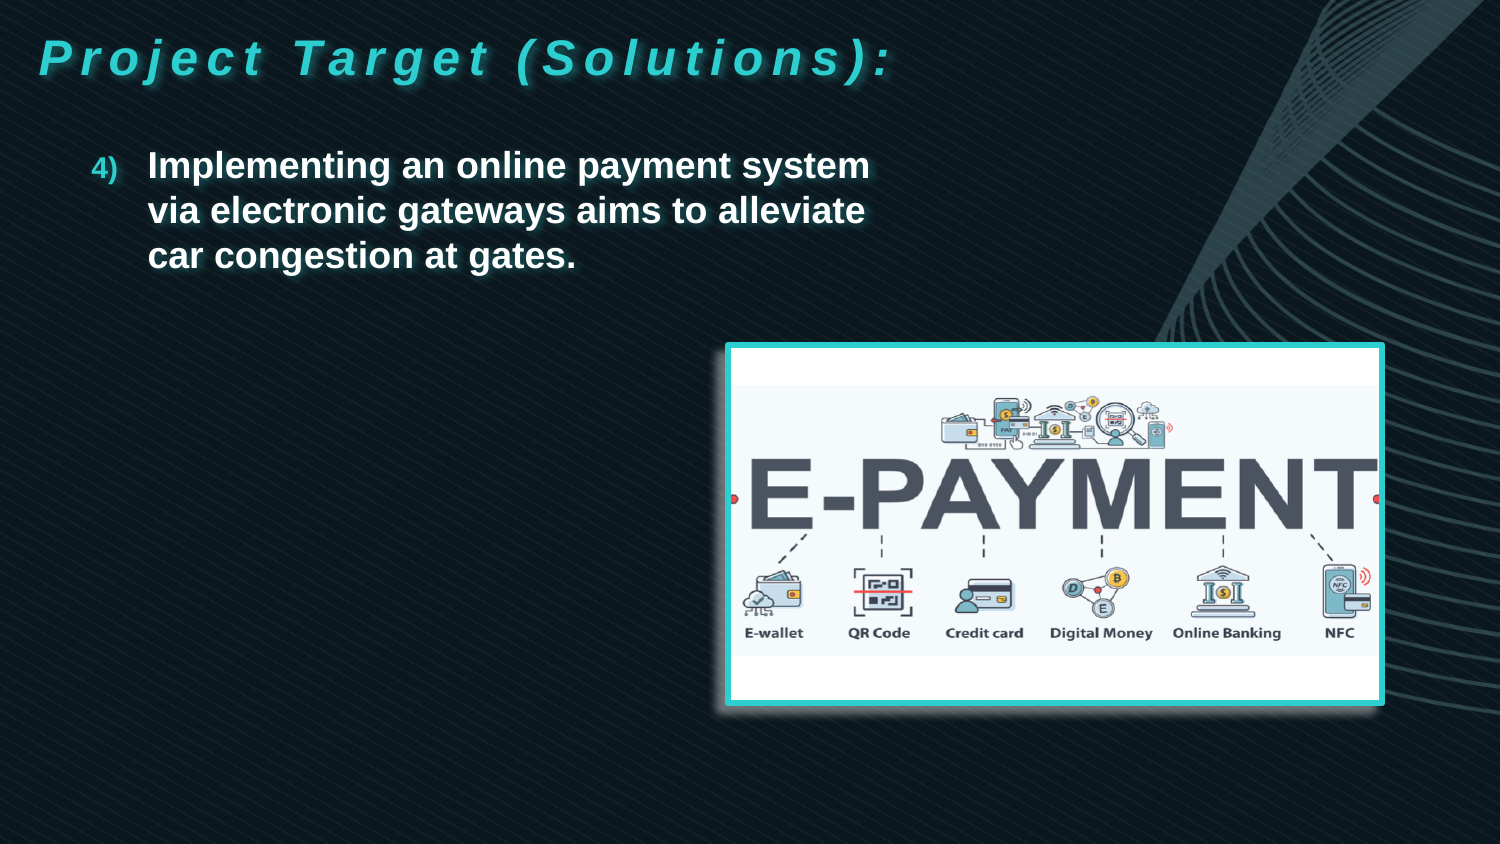

# Project Target (Solutions):
Implementing an online payment system via electronic gateways aims to alleviate car congestion at gates.